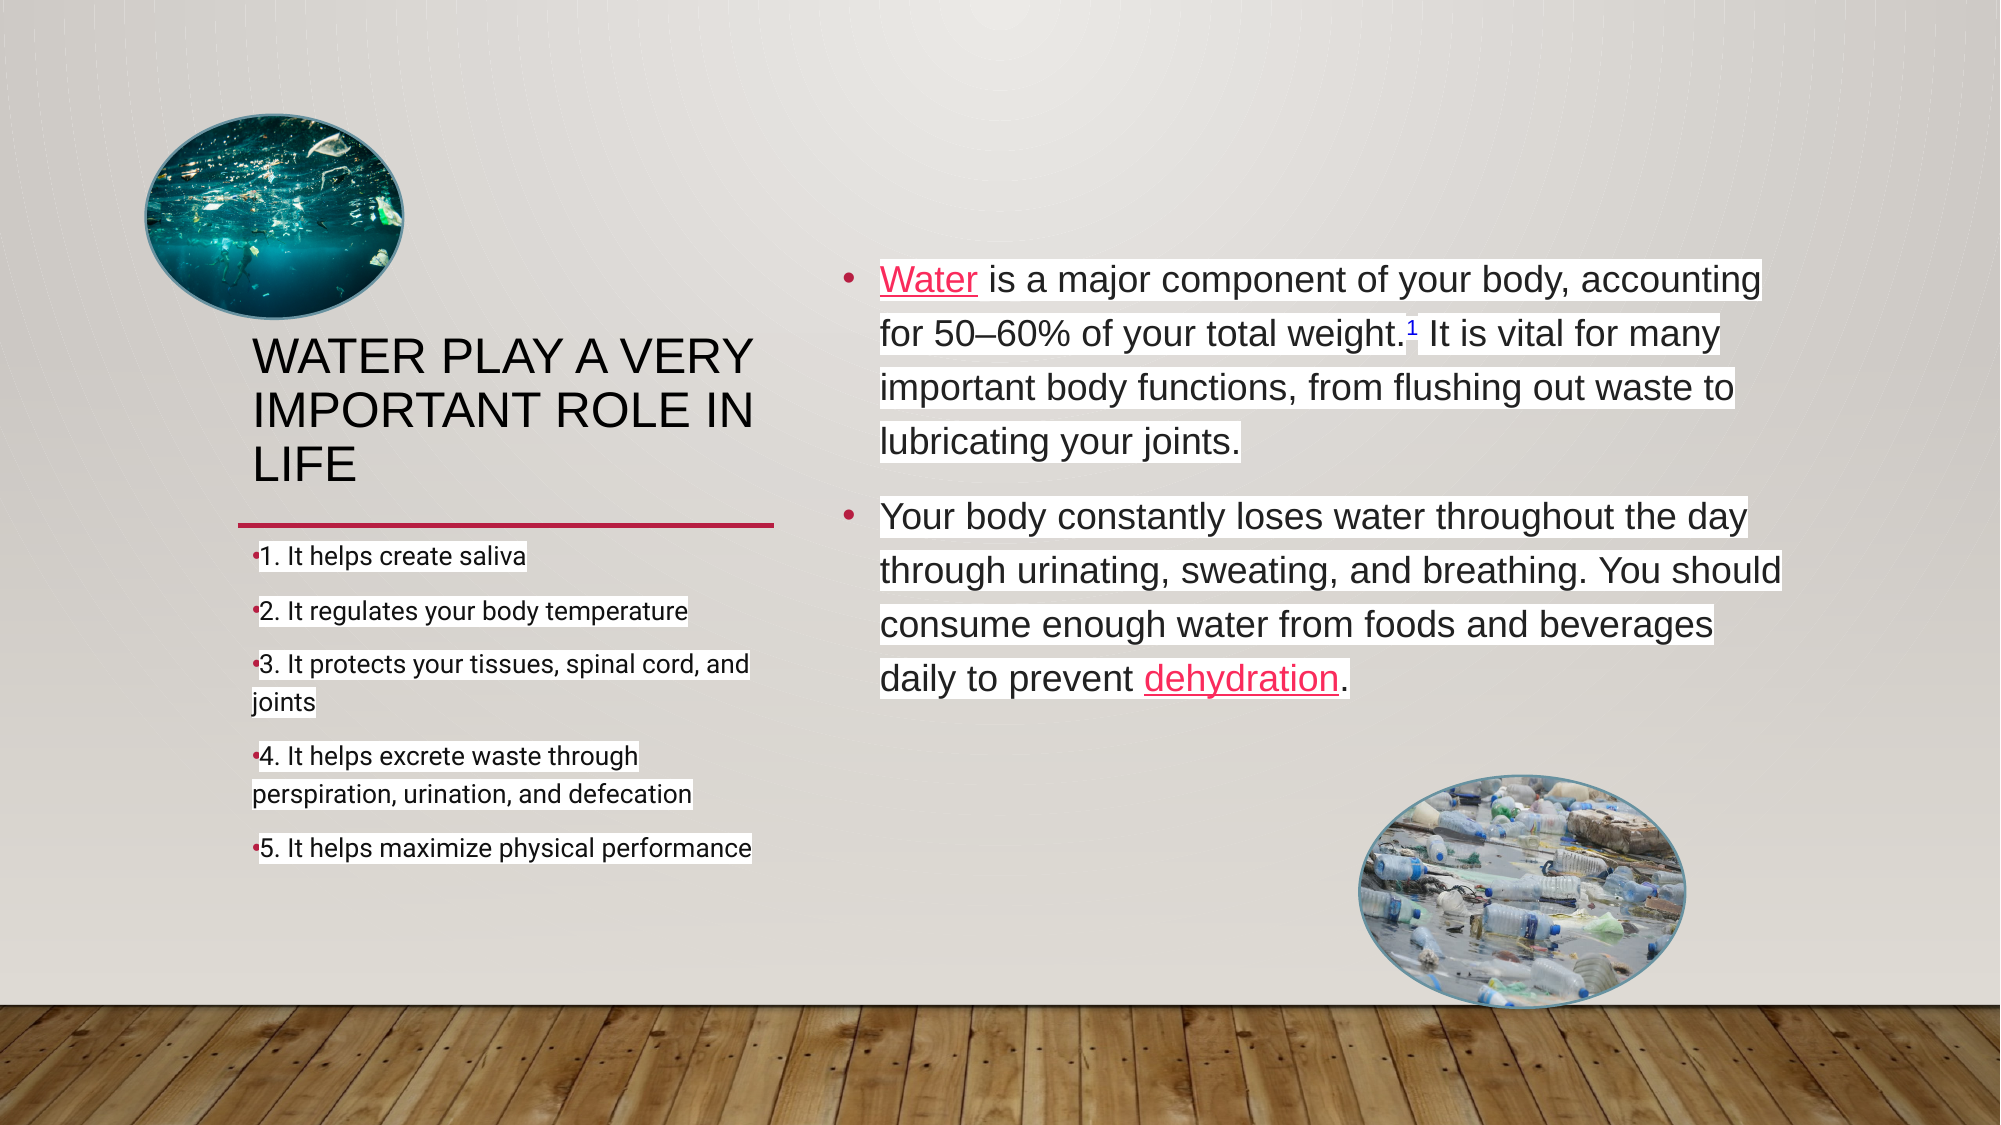

# water play a very important role in life
Water is a major component of your body, accounting for 50–60% of your total weight.1 It is vital for many important body functions, from flushing out waste to lubricating your joints.
Your body constantly loses water throughout the day through urinating, sweating, and breathing. You should consume enough water from foods and beverages daily to prevent dehydration.

1. It helps create saliva
2. It regulates your body temperature
3. It protects your tissues, spinal cord, and joints
4. It helps excrete waste through perspiration, urination, and defecation
5. It helps maximize physical performance